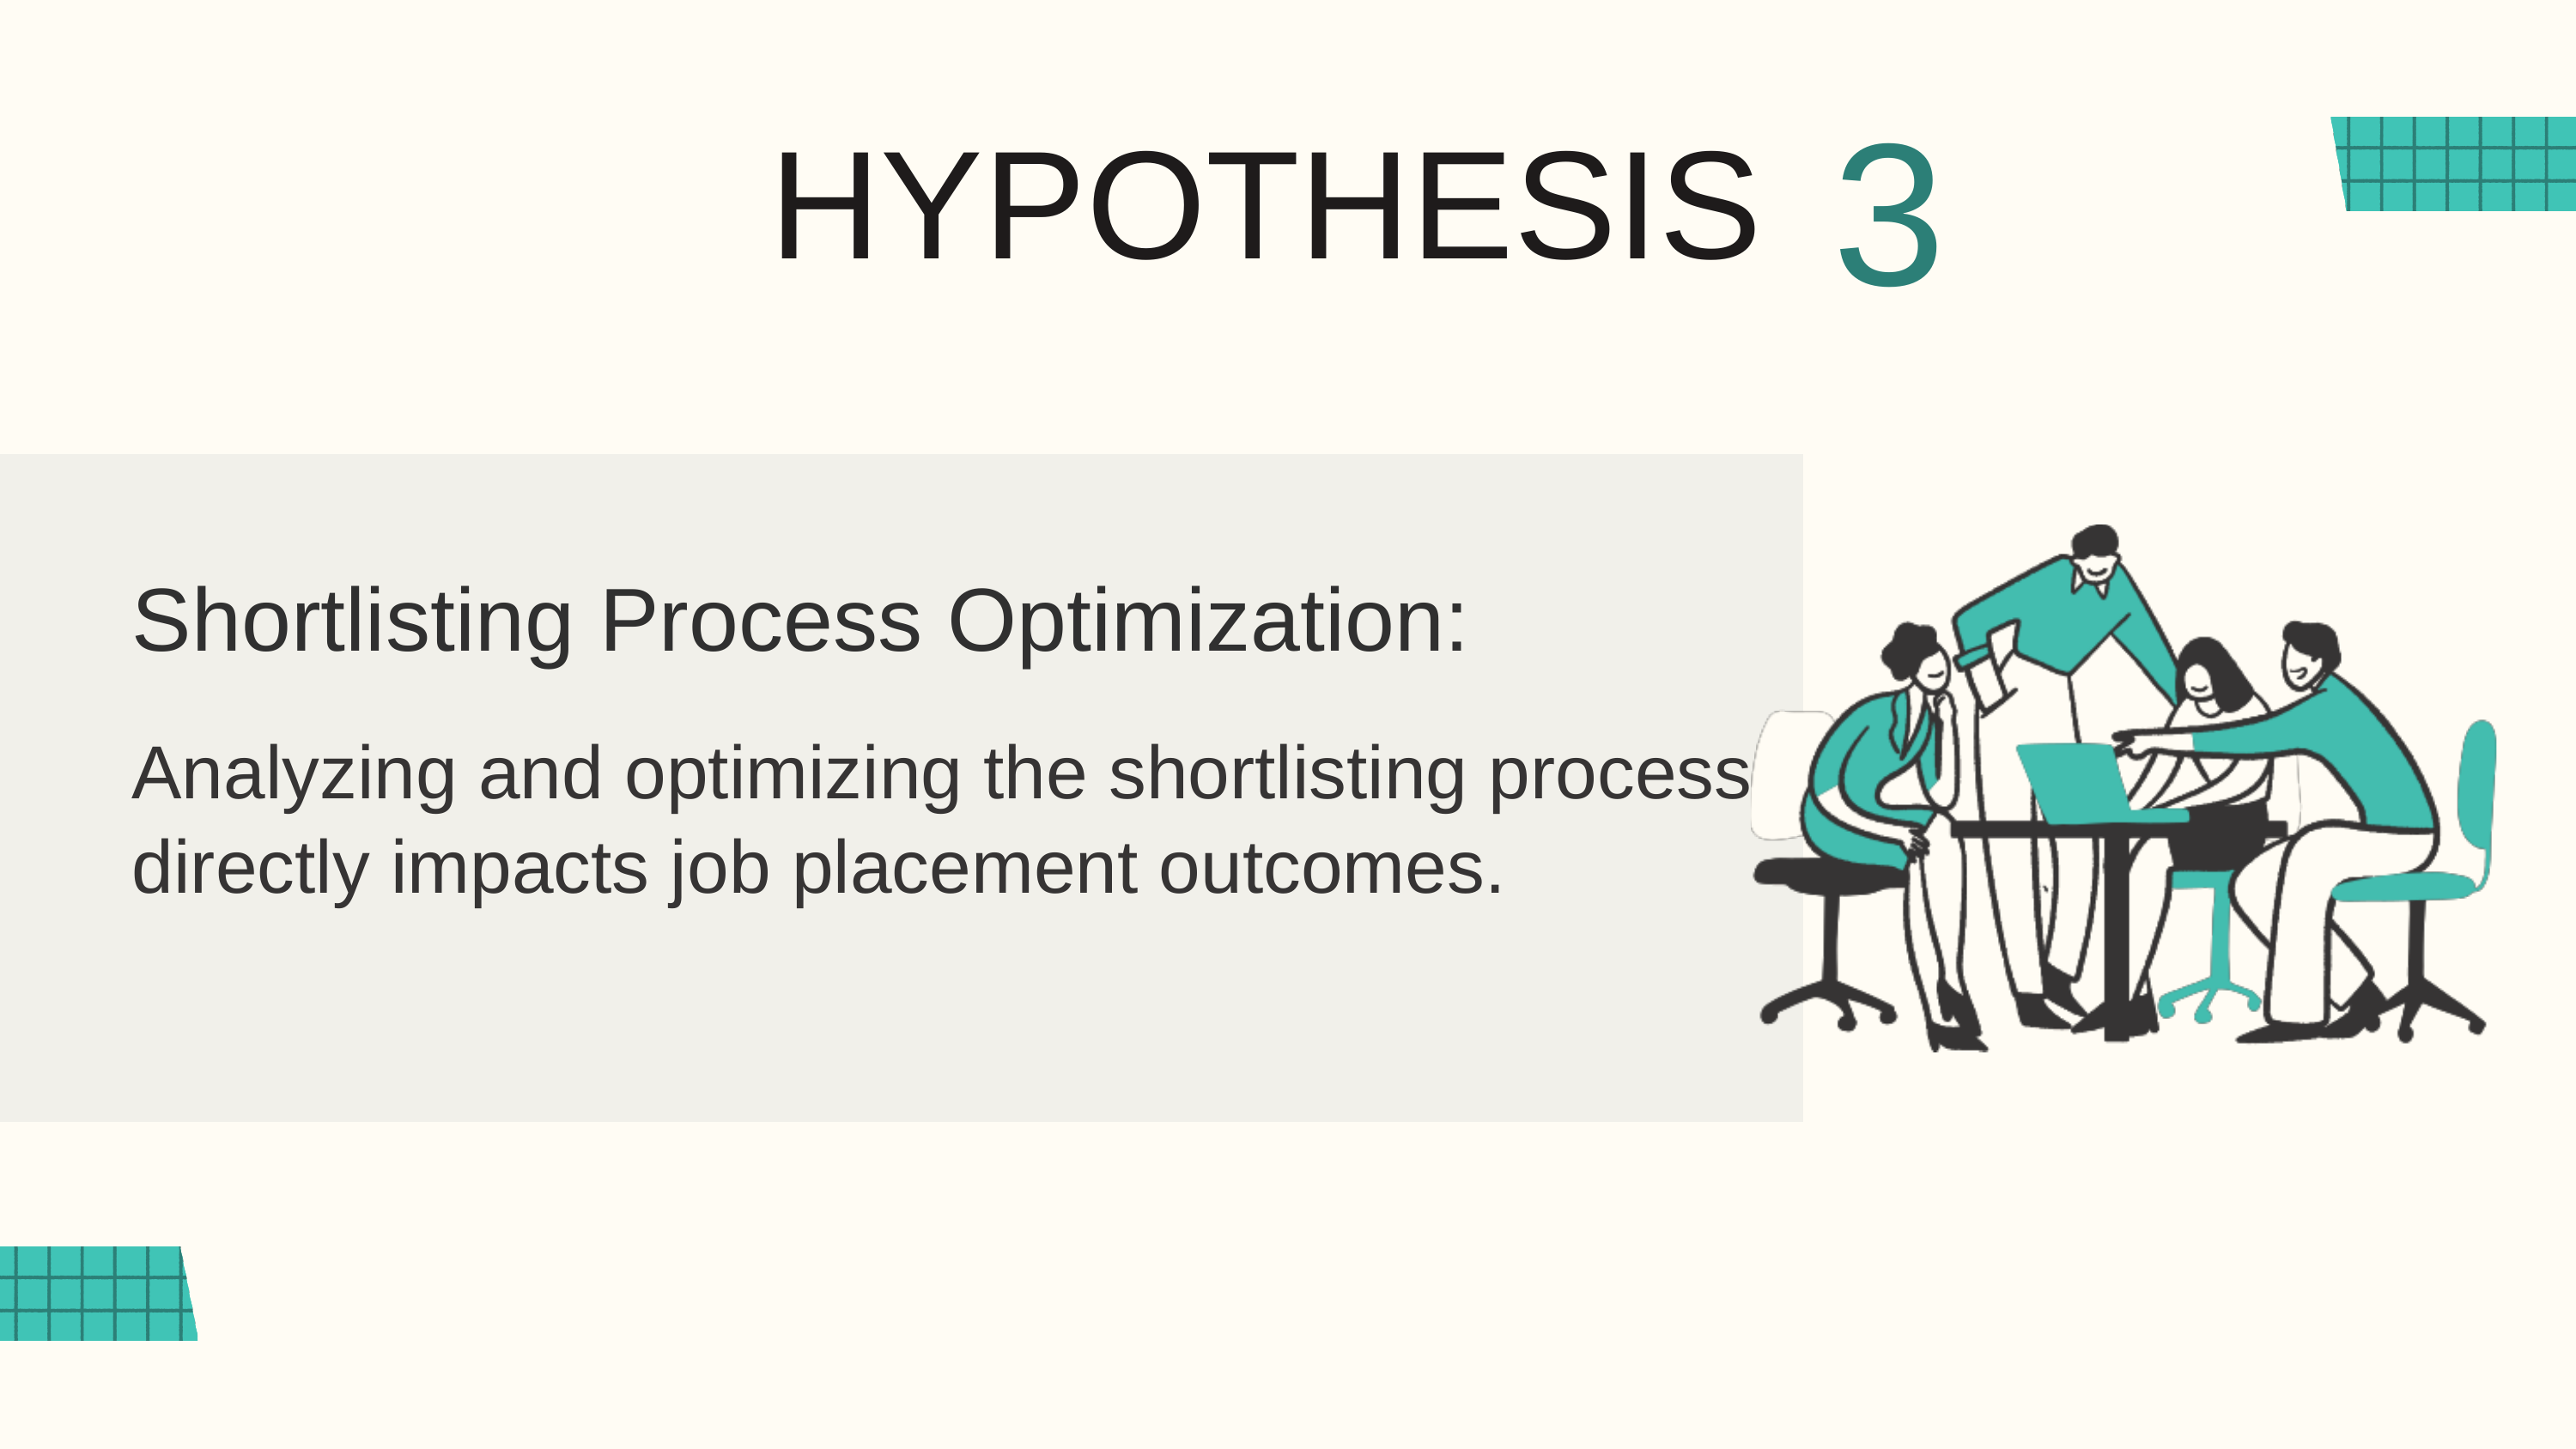

3

HYPOTHESIS

Shortlisting Process Optimization:
Analyzing and optimizing the shortlisting process directly impacts job placement outcomes.